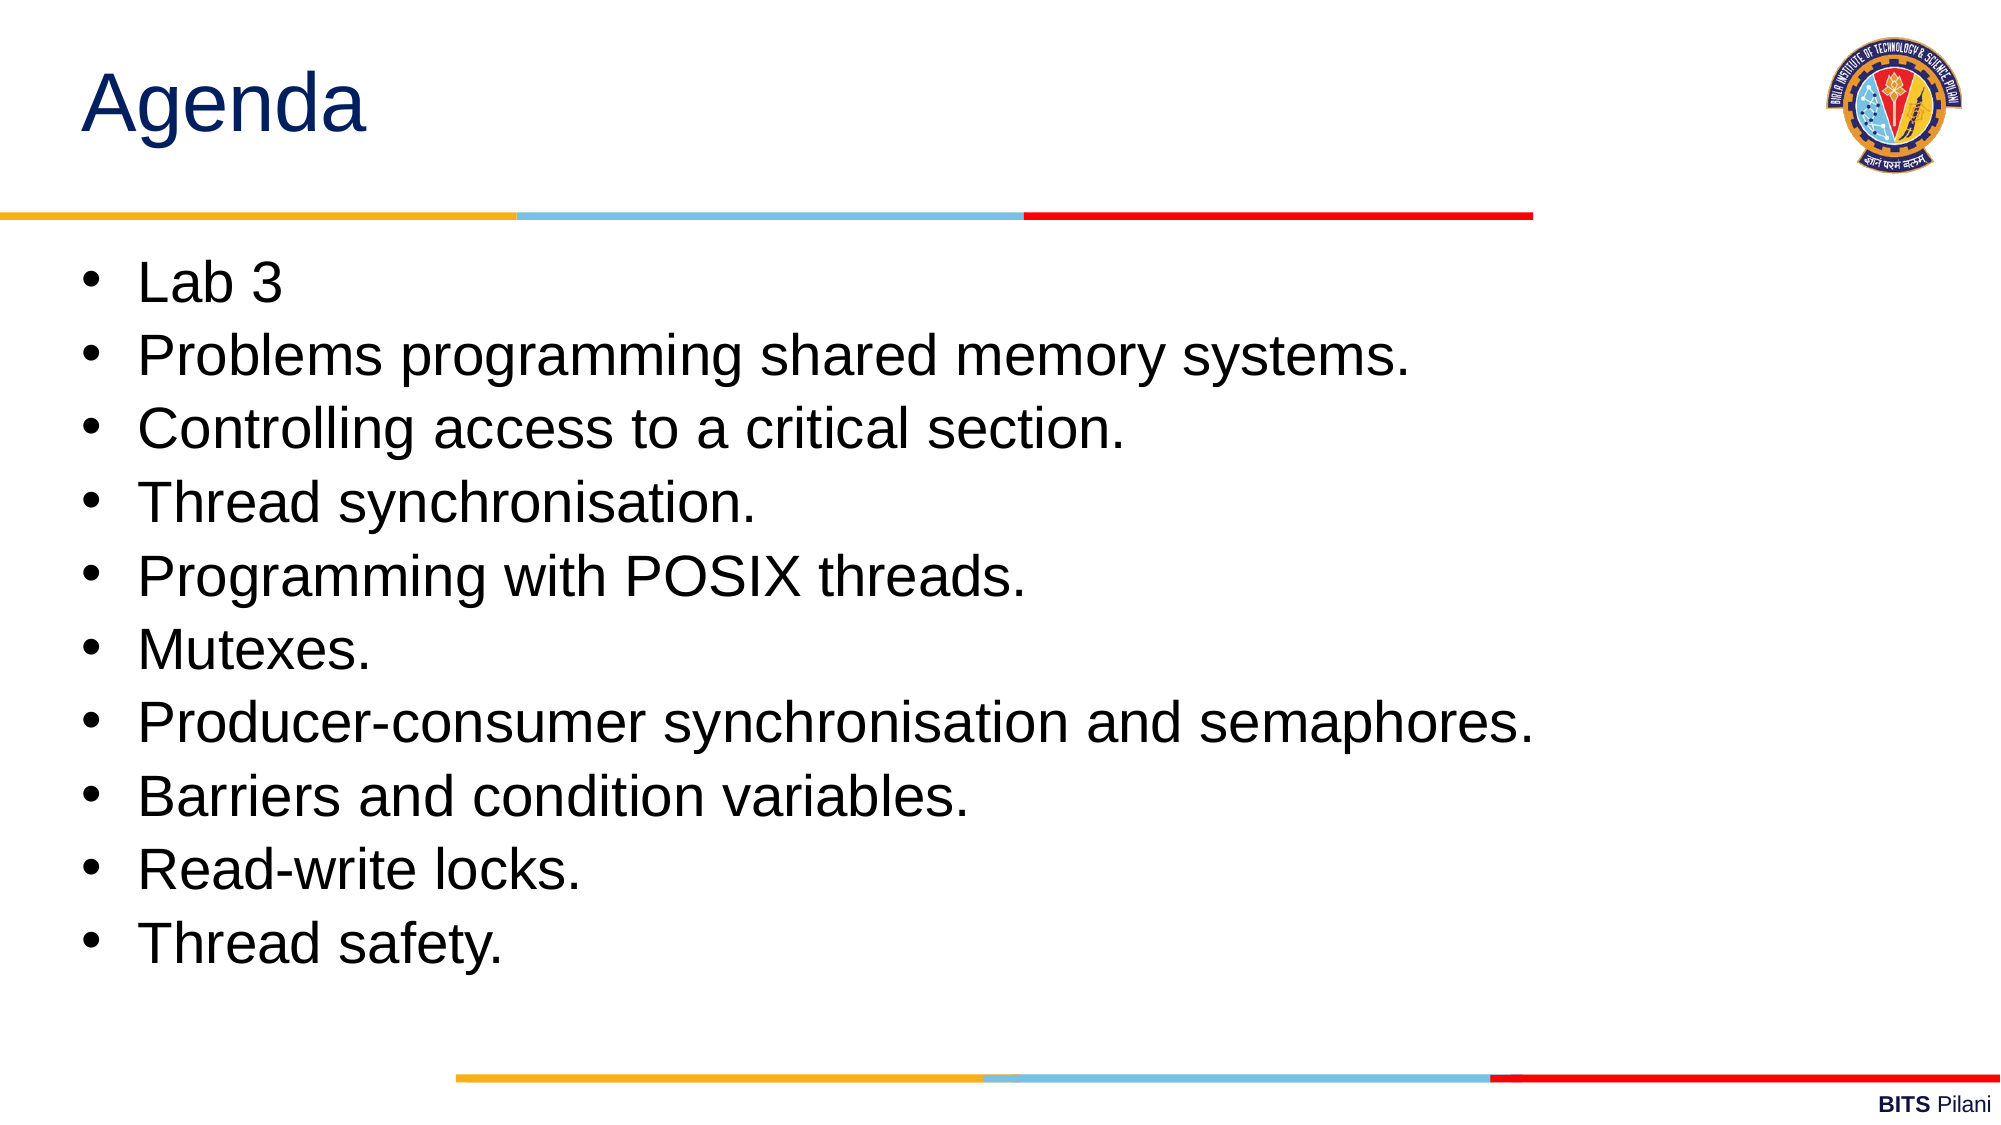

# Agenda
Lab 3
Problems programming shared memory systems.
Controlling access to a critical section.
Thread synchronisation.
Programming with POSIX threads.
Mutexes.
Producer-consumer synchronisation and semaphores.
Barriers and condition variables.
Read-write locks.
Thread safety.
BITS Pilani